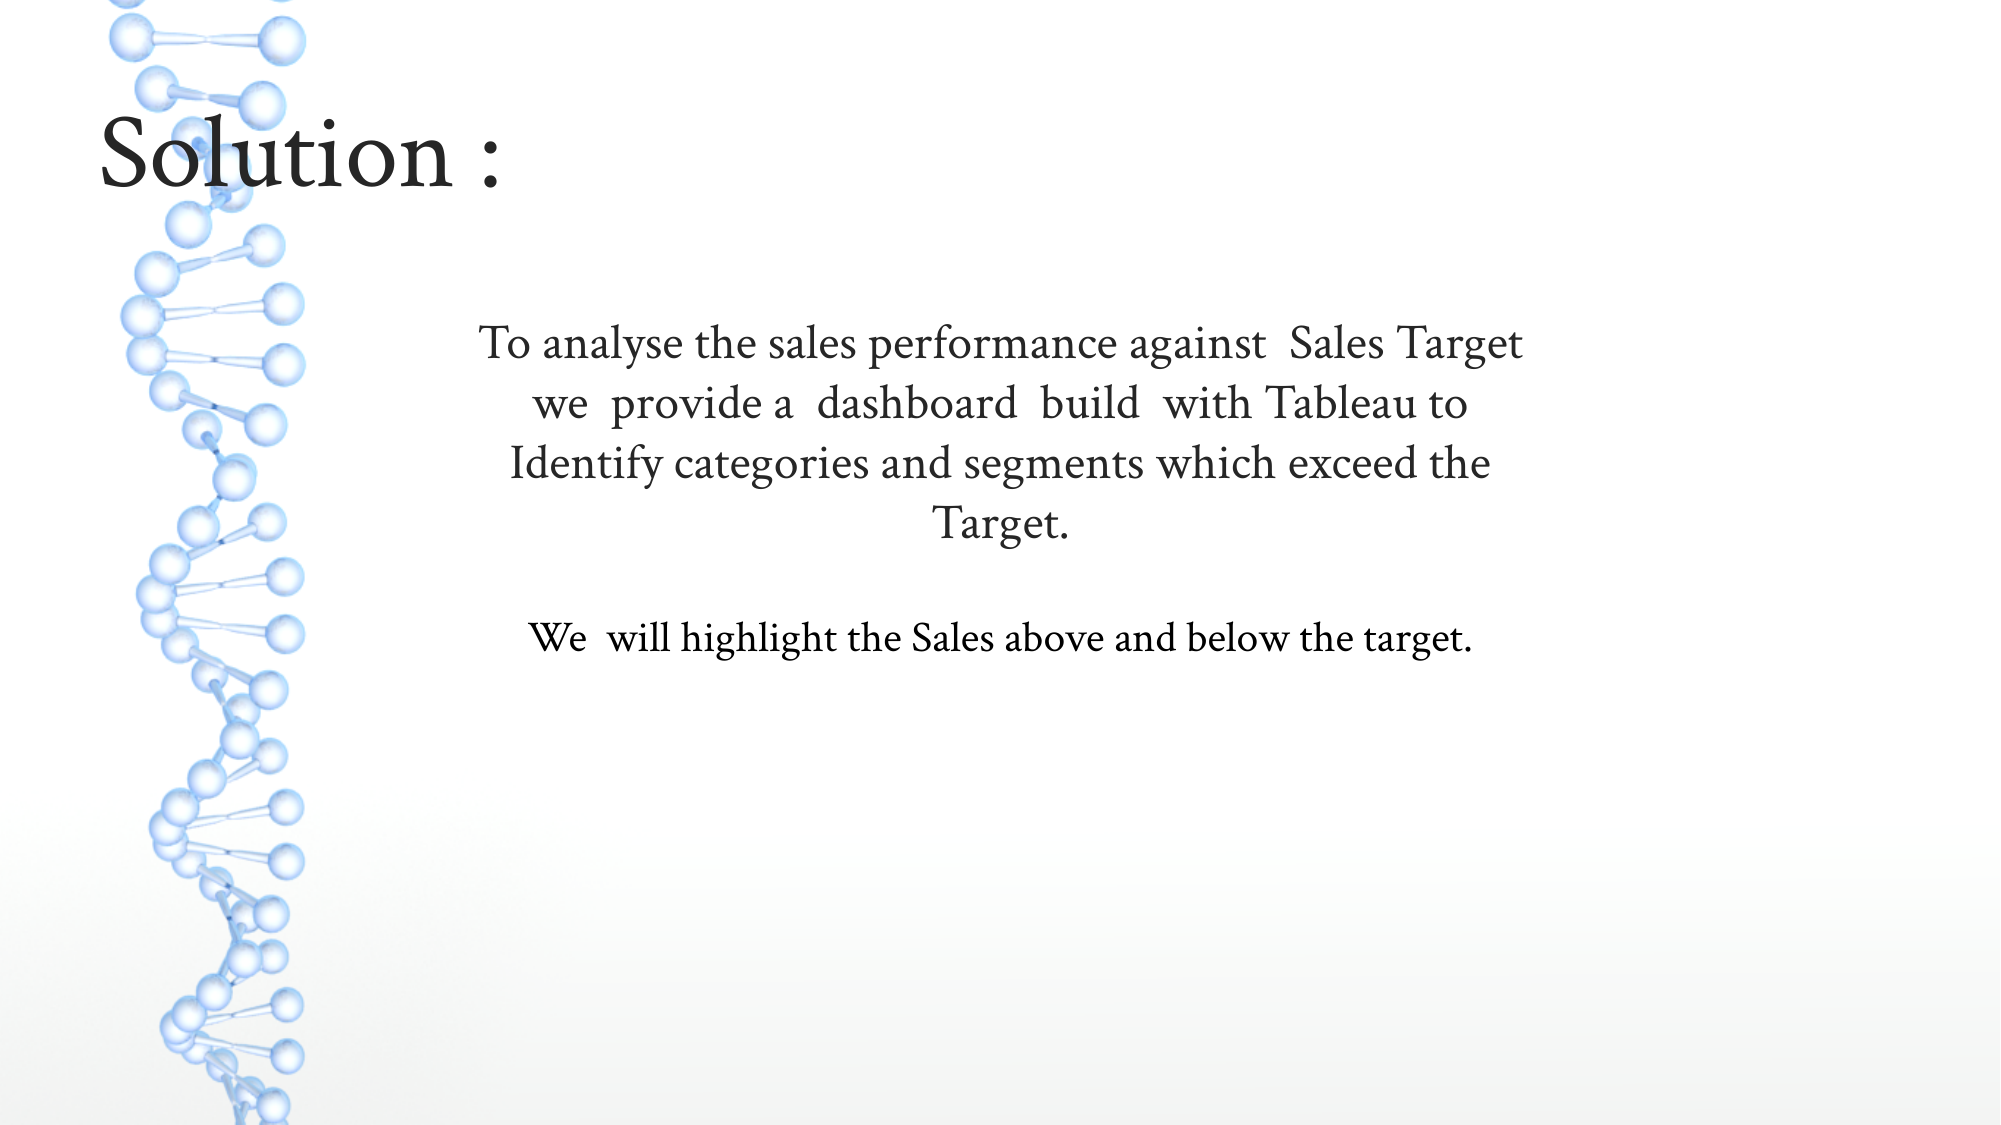

Solution :
To analyse the sales performance against  Sales Target we  provide a  dashboard  build  with Tableau to Identify categories and segments which exceed the Target.
We  will highlight the Sales above and below the target.